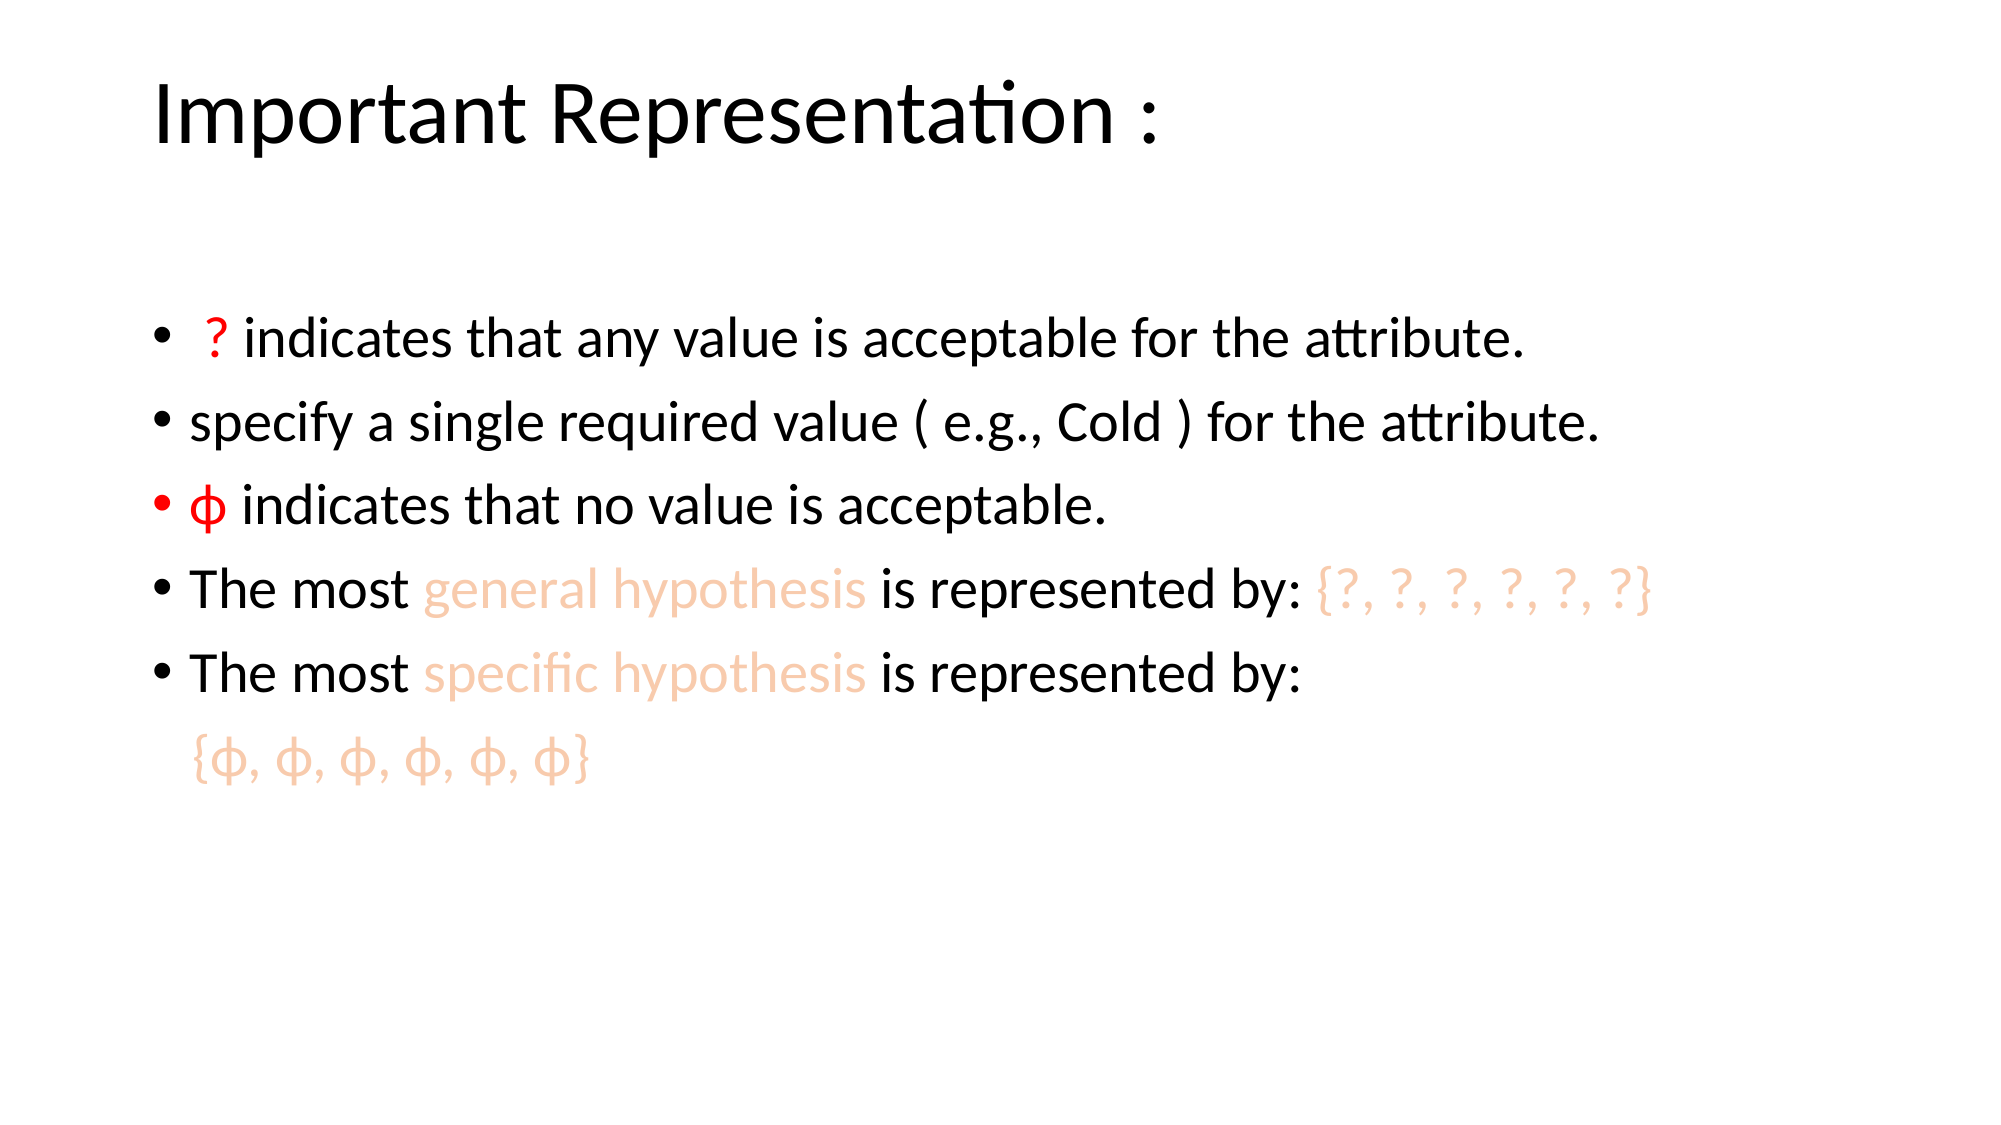

# Important Representation :
 ? indicates that any value is acceptable for the attribute.
specify a single required value ( e.g., Cold ) for the attribute.
ϕ indicates that no value is acceptable.
The most general hypothesis is represented by: {?, ?, ?, ?, ?, ?}
The most specific hypothesis is represented by:
   {ϕ, ϕ, ϕ, ϕ, ϕ, ϕ}